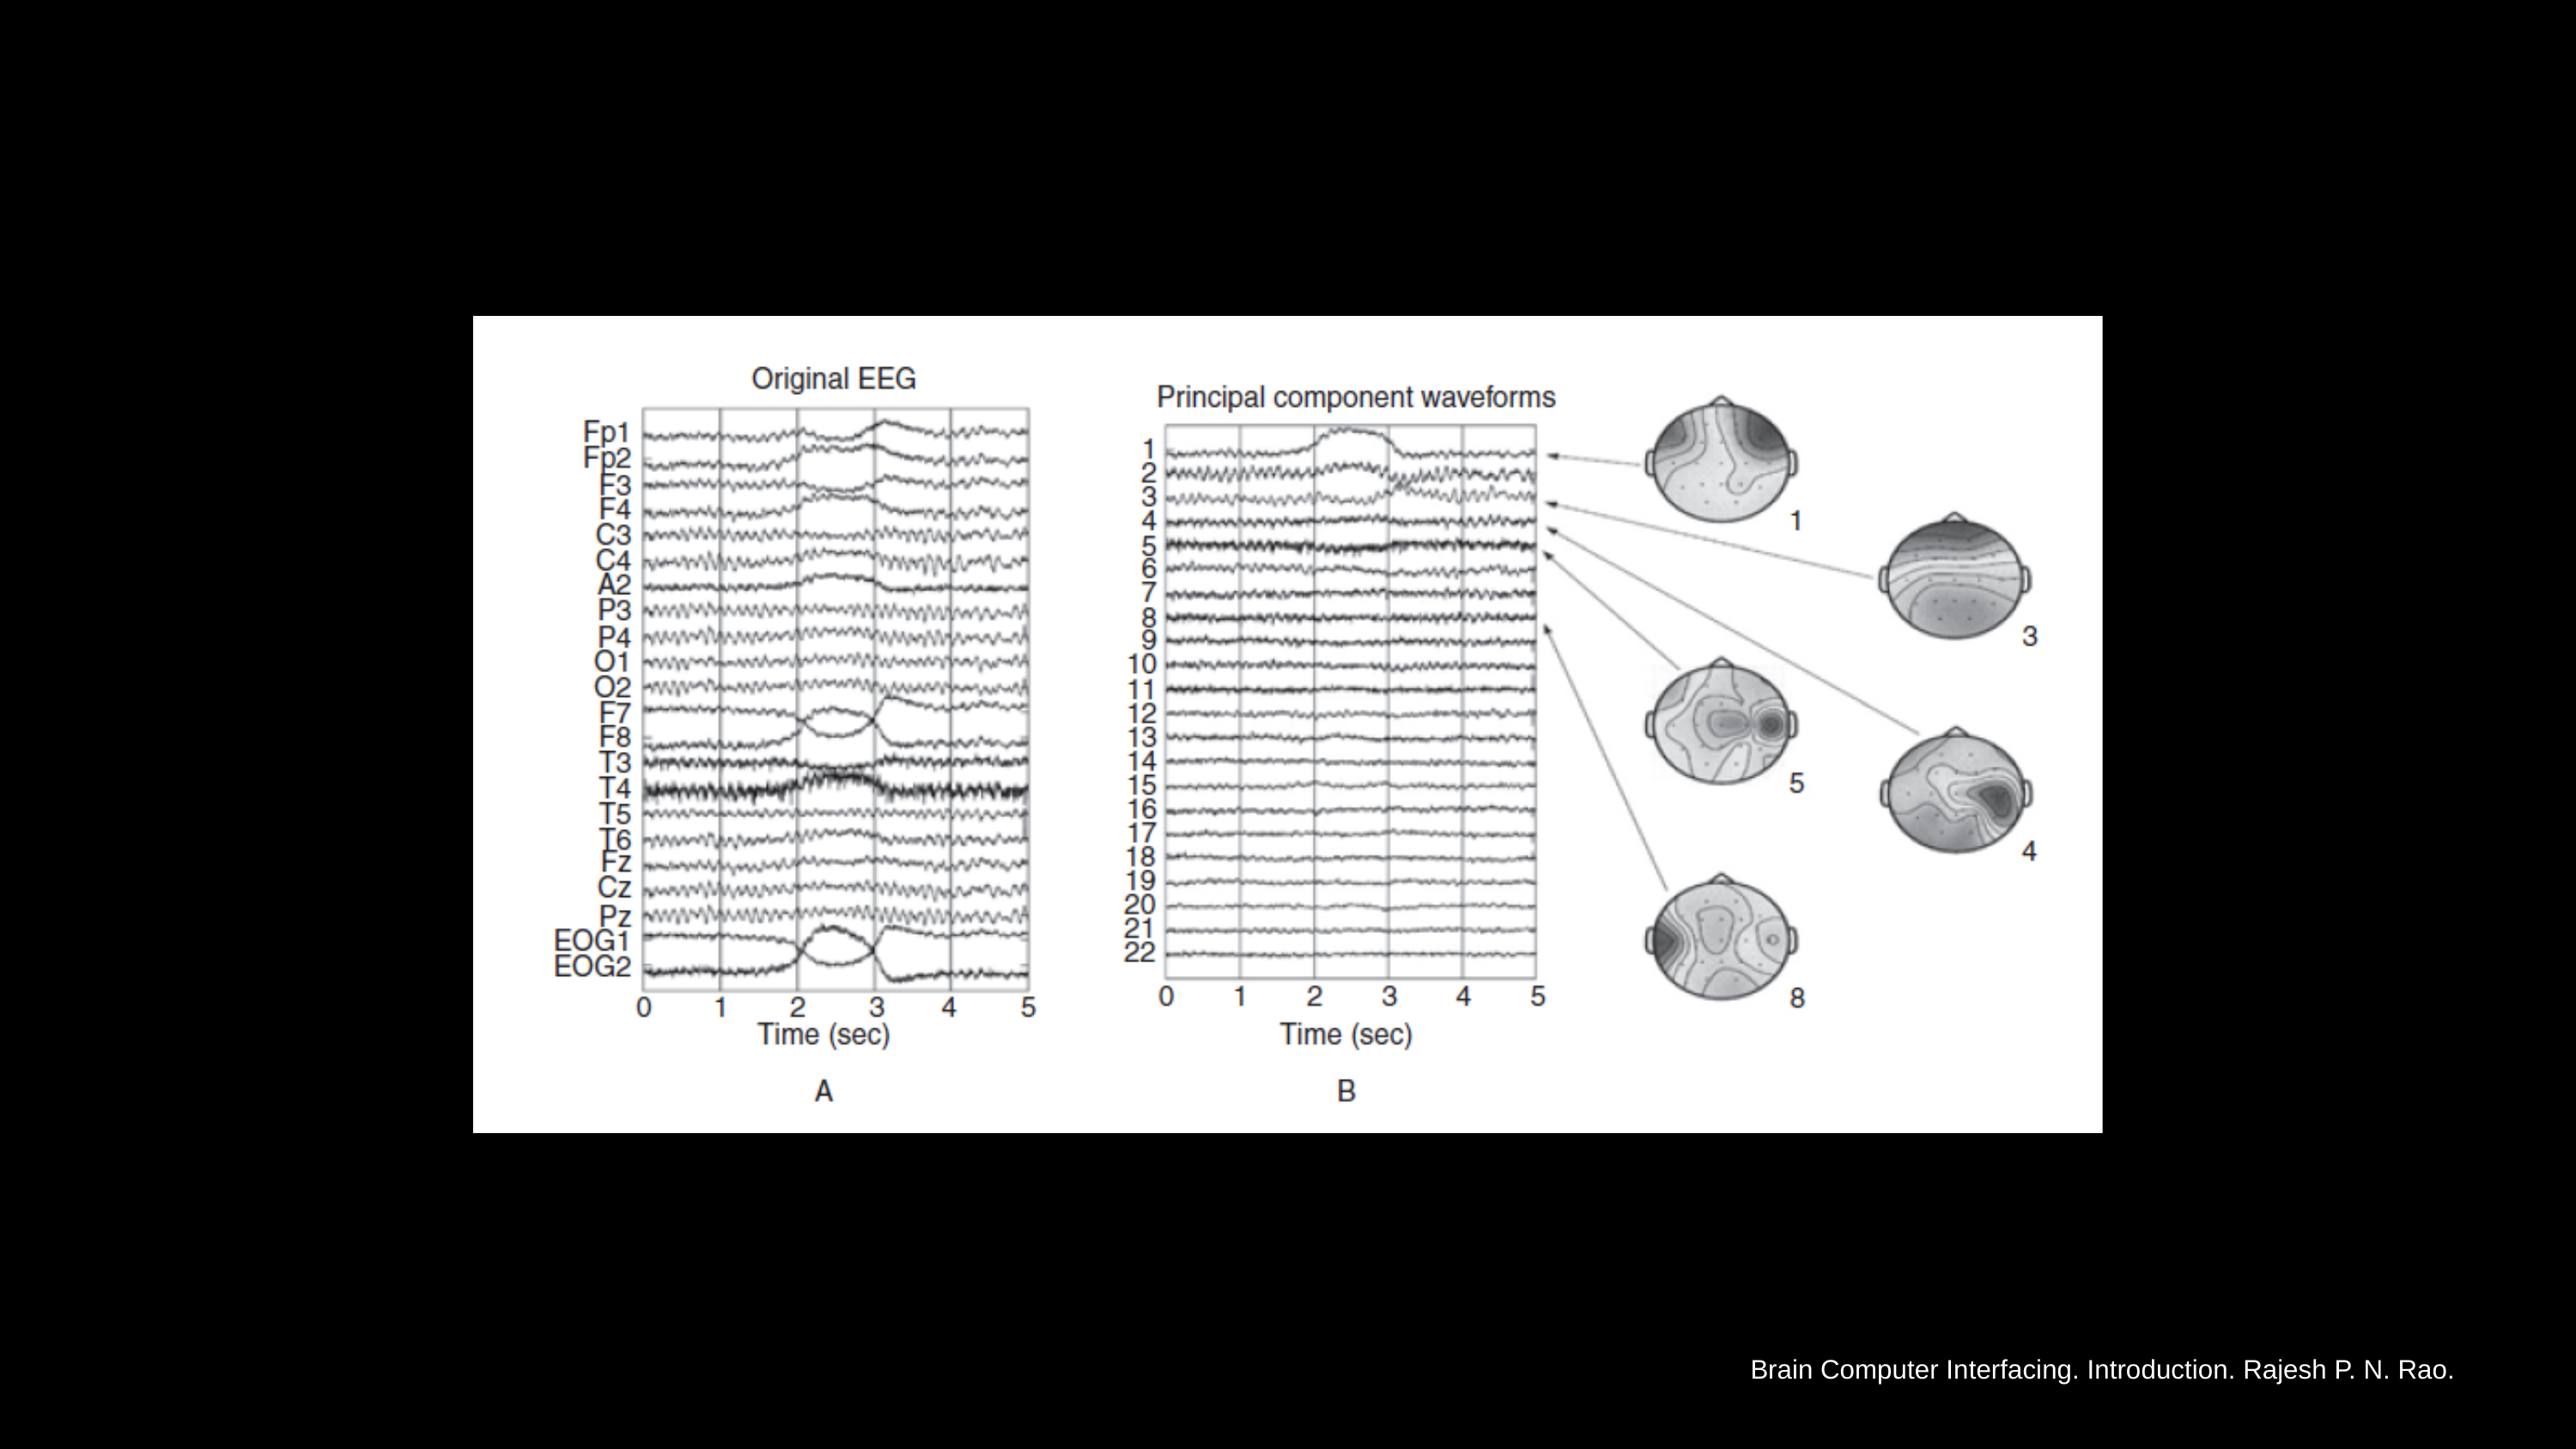

Brain Computer Interfacing. Introduction. Rajesh P. N. Rao.